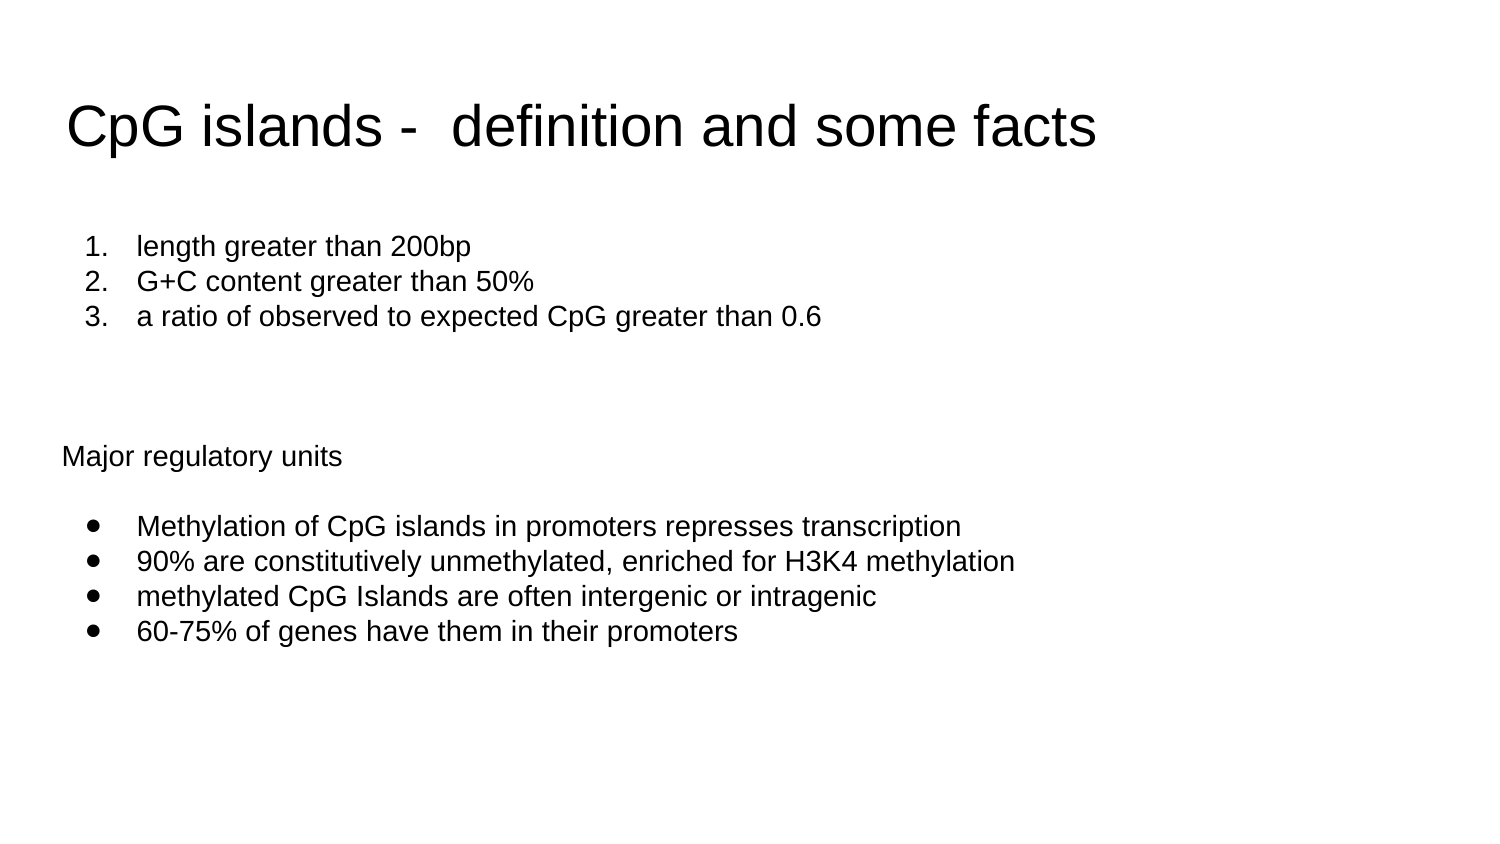

# CpG islands -  definition and some facts
length greater than 200bp
G+C content greater than 50%
a ratio of observed to expected CpG greater than 0.6

Major regulatory units

Methylation of CpG islands in promoters represses transcription
90% are constitutively unmethylated, enriched for H3K4 methylation
methylated CpG Islands are often intergenic or intragenic
60-75% of genes have them in their promoters